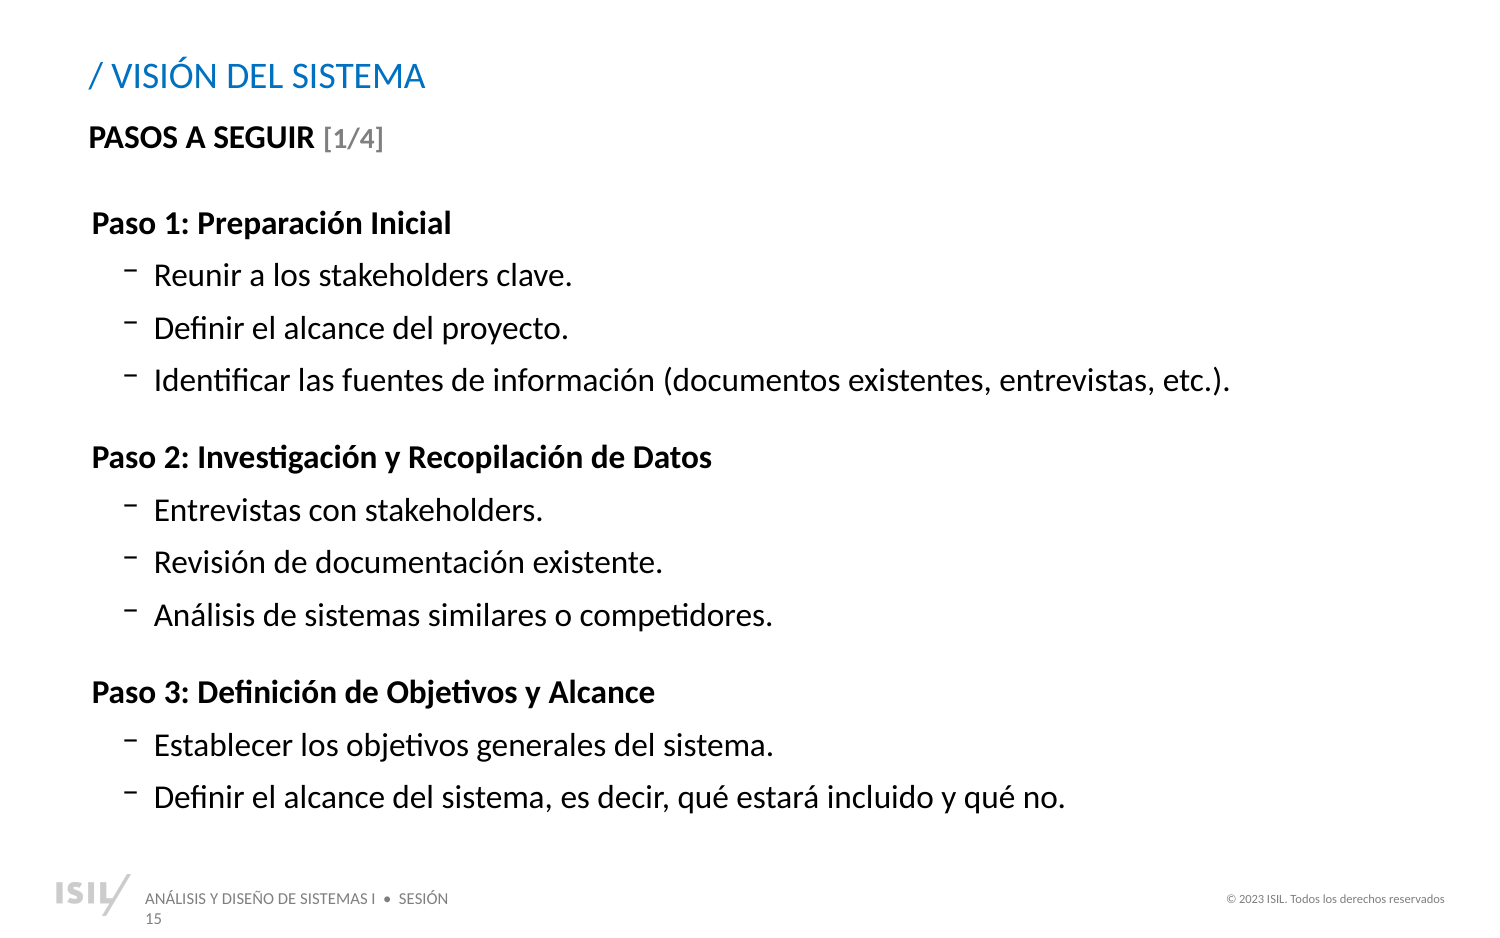

/ VISIÓN DEL SISTEMA
PASOS A SEGUIR [1/4]
Paso 1: Preparación Inicial
Reunir a los stakeholders clave.
Definir el alcance del proyecto.
Identificar las fuentes de información (documentos existentes, entrevistas, etc.).
Paso 2: Investigación y Recopilación de Datos
Entrevistas con stakeholders.
Revisión de documentación existente.
Análisis de sistemas similares o competidores.
Paso 3: Definición de Objetivos y Alcance
Establecer los objetivos generales del sistema.
Definir el alcance del sistema, es decir, qué estará incluido y qué no.